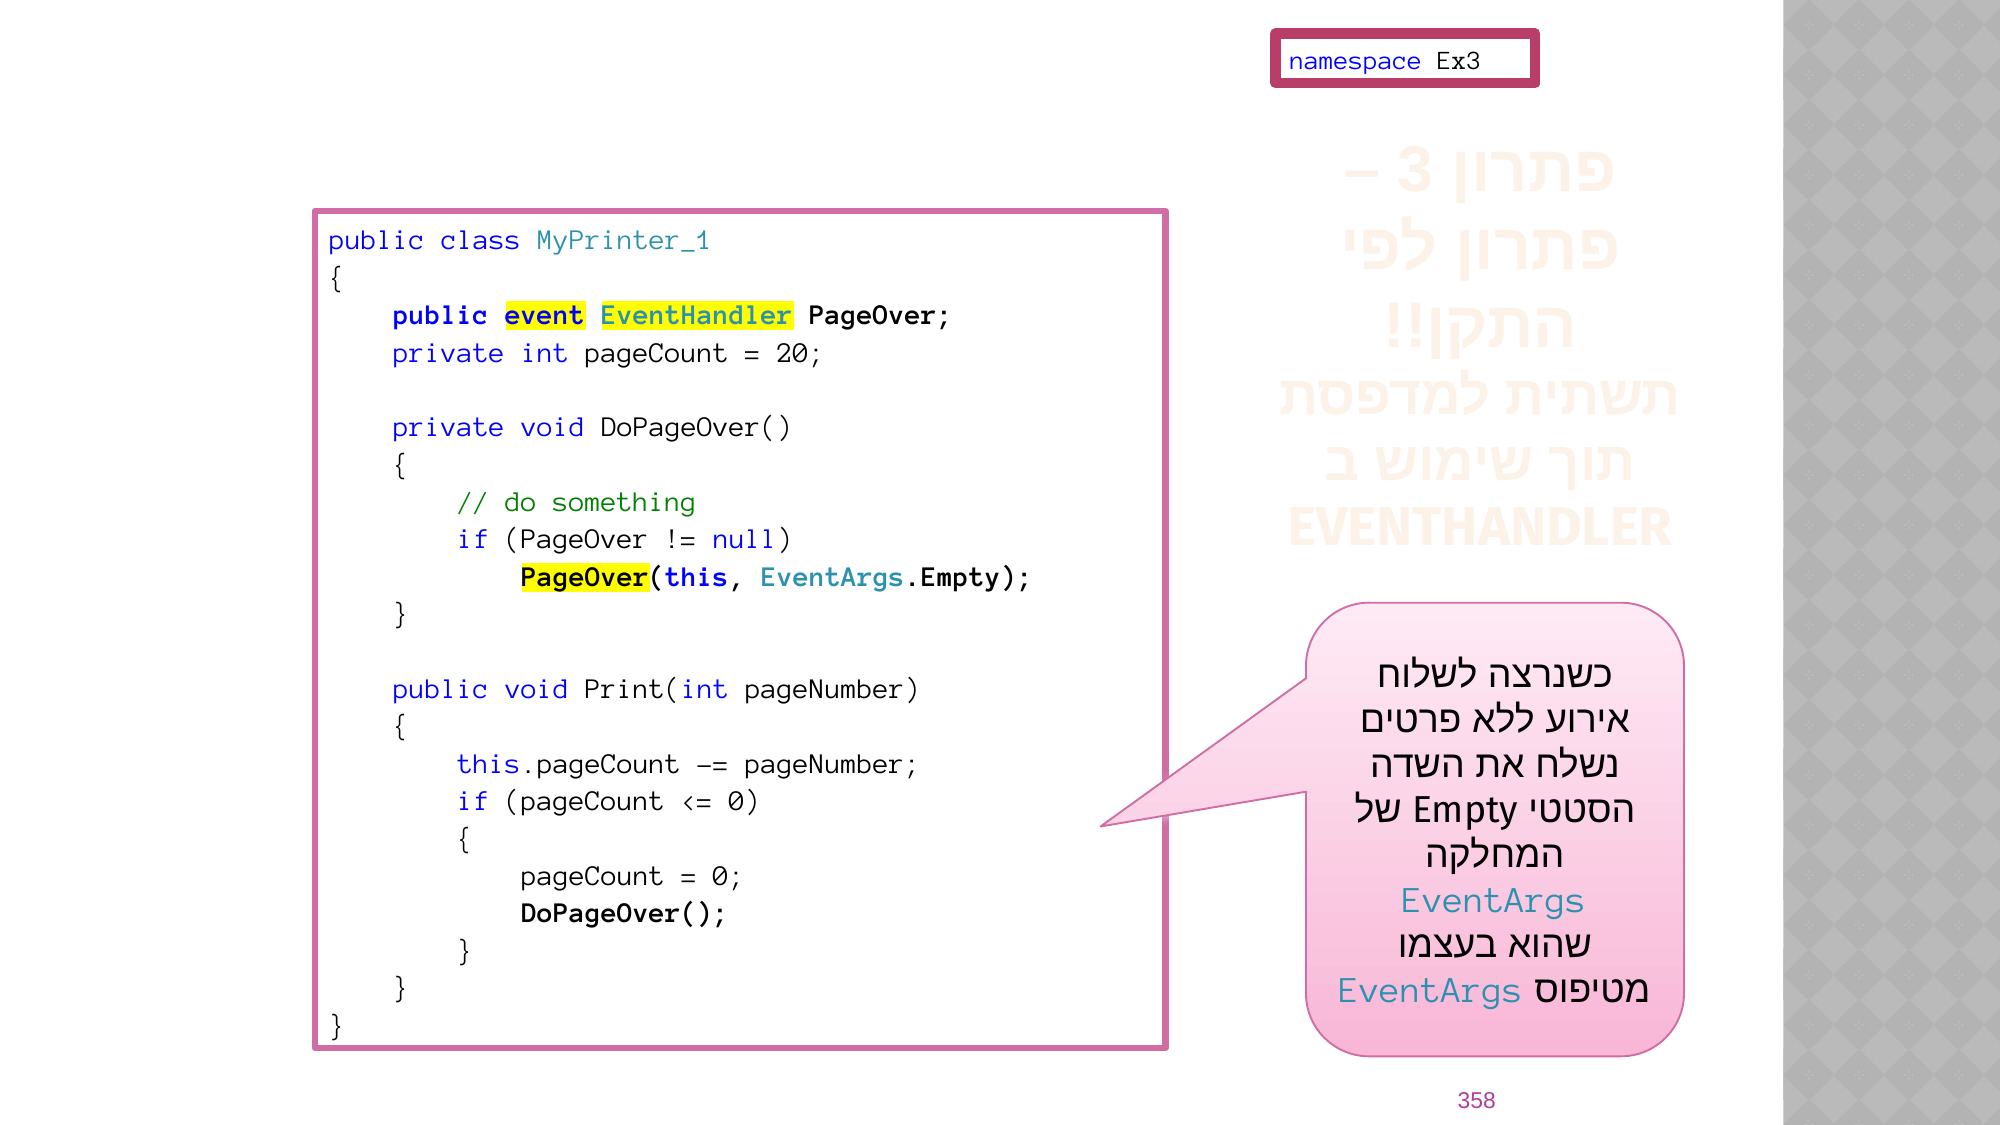

namespace Ex3
פתרון 3 – פתרון לפי התקן!!
תשתית למדפסת תוך שימוש ב EVENTHANDLER
public class MyPrinter_1
{
    public event EventHandler PageOver;
    private int pageCount = 20;

    private void DoPageOver()
    {
        // do something
        if (PageOver != null)
            PageOver(this, EventArgs.Empty);
    }

    public void Print(int pageNumber)
    {
        this.pageCount -= pageNumber;
        if (pageCount <= 0)
        {
            pageCount = 0;
            DoPageOver();
        }
    }
}
כשנרצה לשלוח אירוע ללא פרטים נשלח את השדה הסטטי Empty של המחלקה EventArgs
שהוא בעצמו מטיפוס EventArgs
358